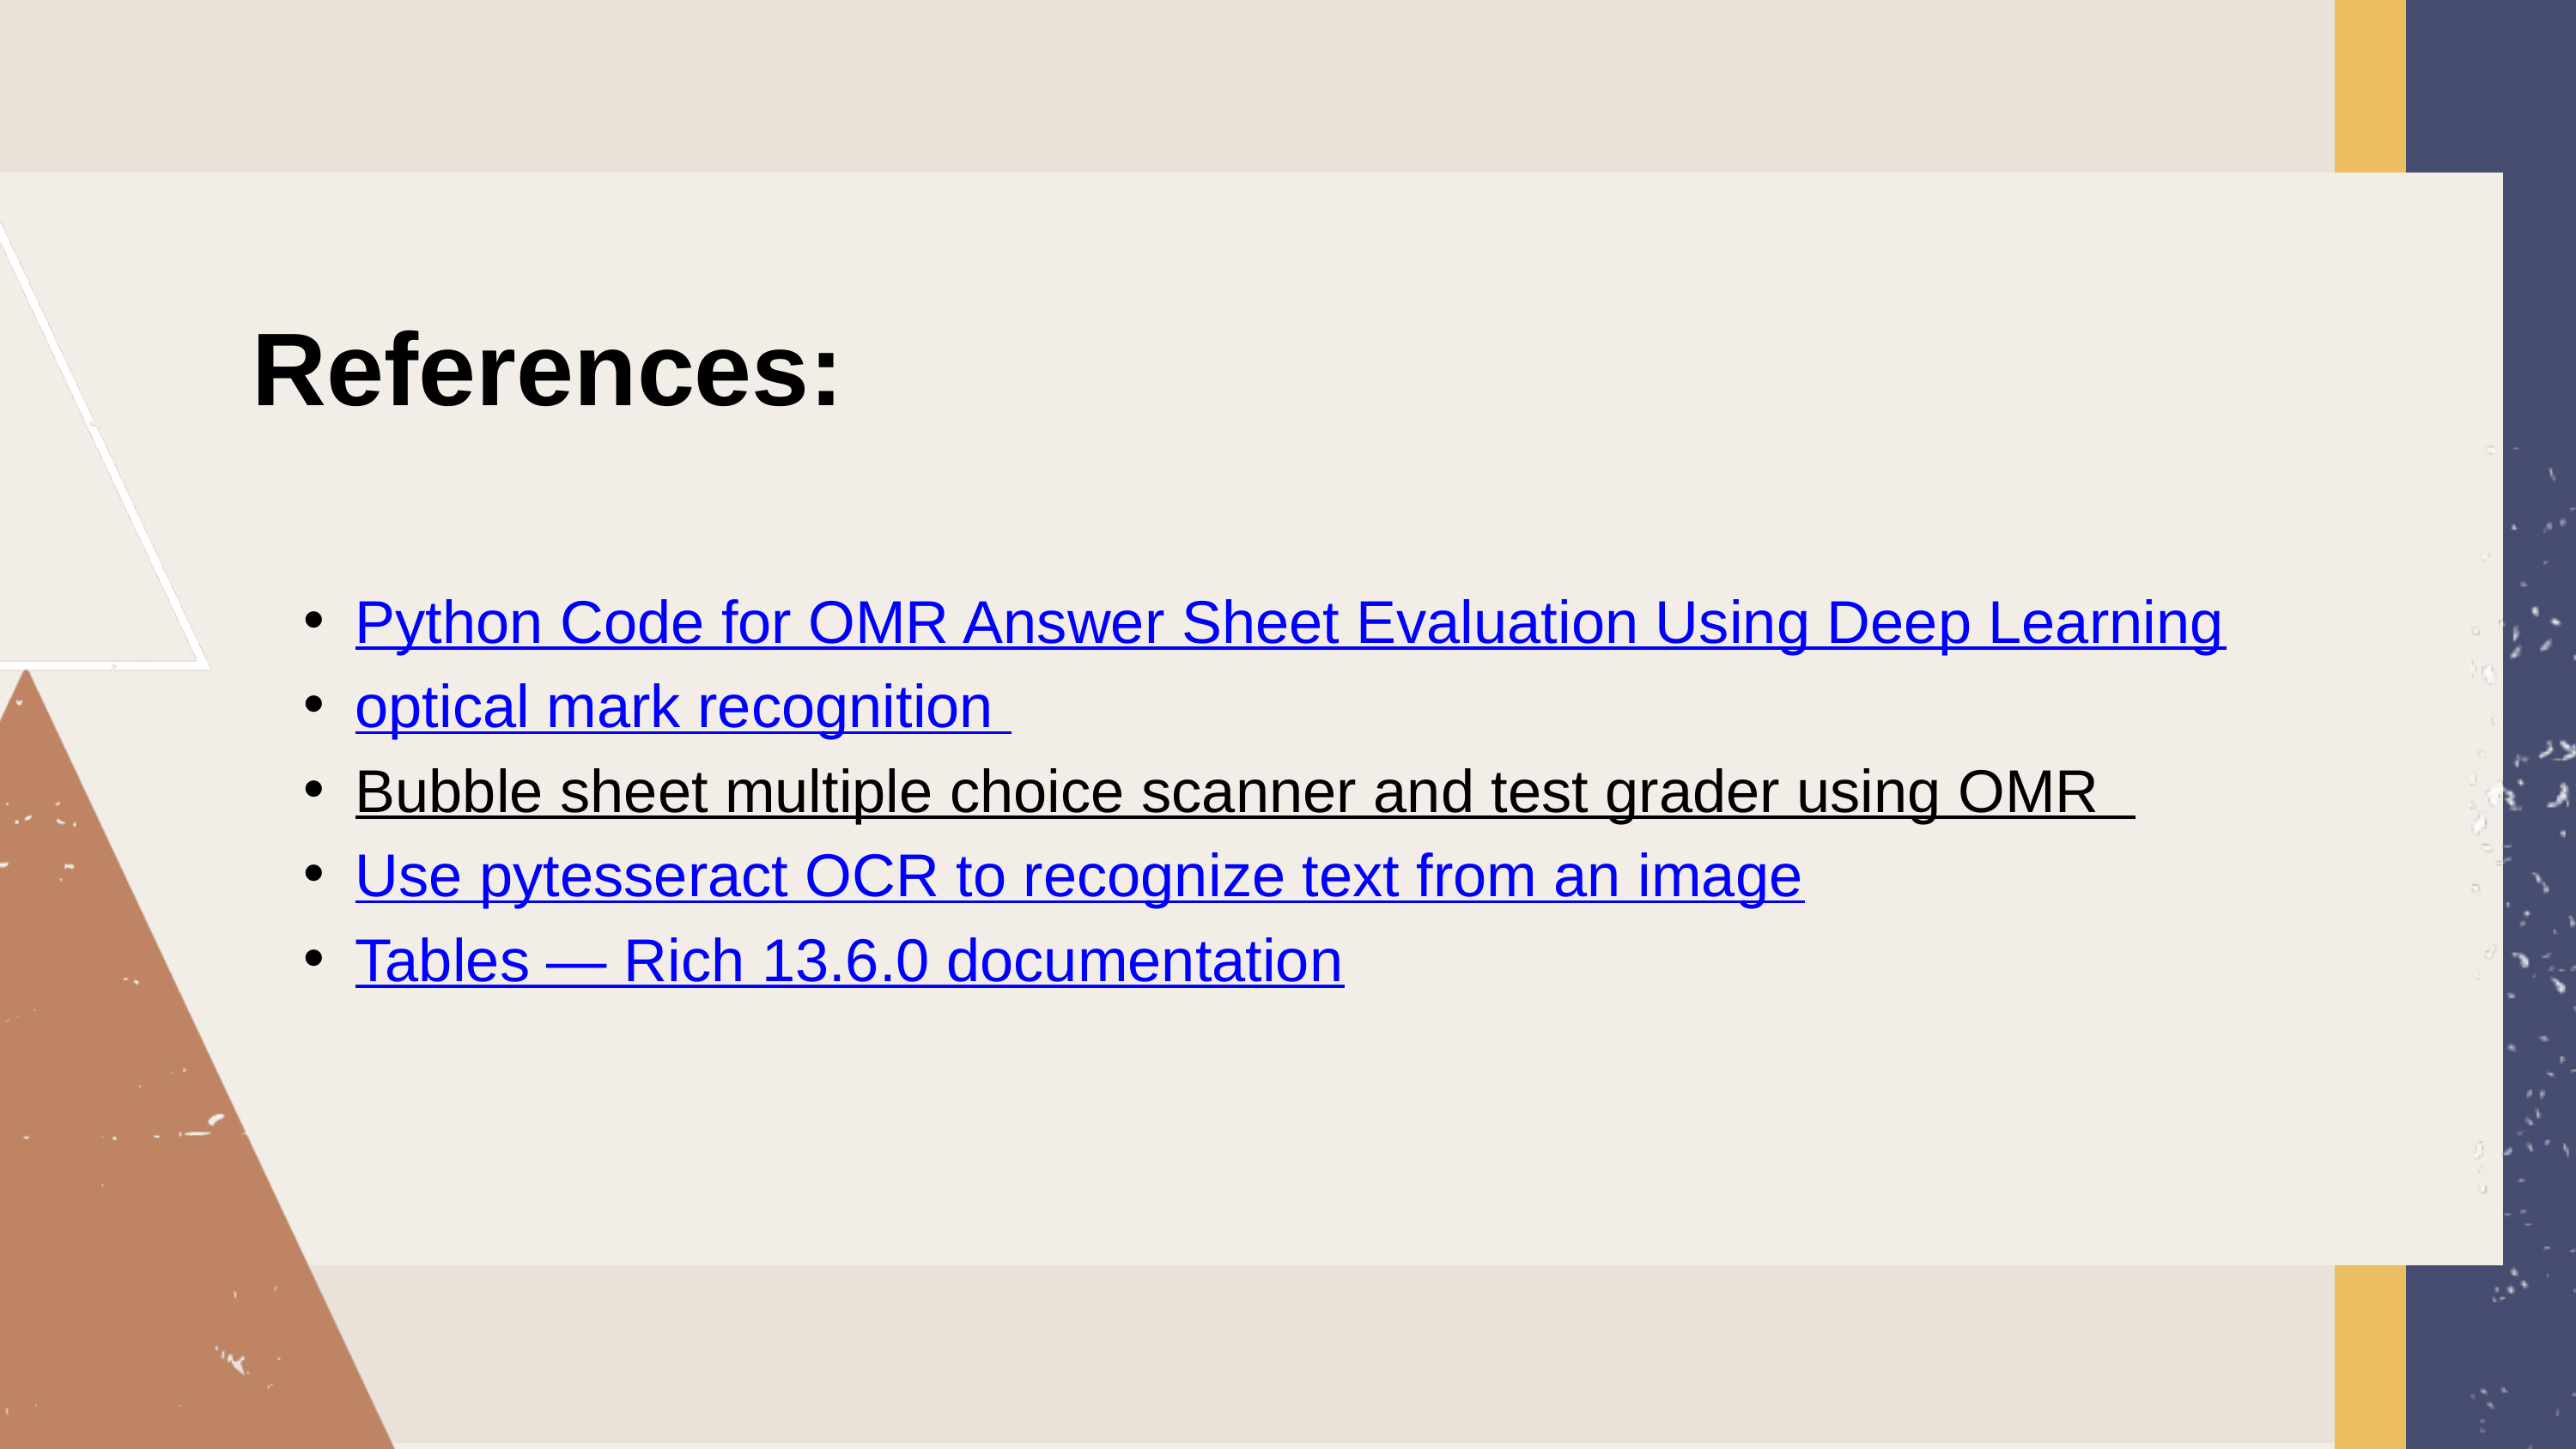

References:

Python Code for OMR Answer Sheet Evaluation Using Deep Learning
optical mark recognition
Bubble sheet multiple choice scanner and test grader using OMR
Use pytesseract OCR to recognize text from an image
Tables — Rich 13.6.0 documentation